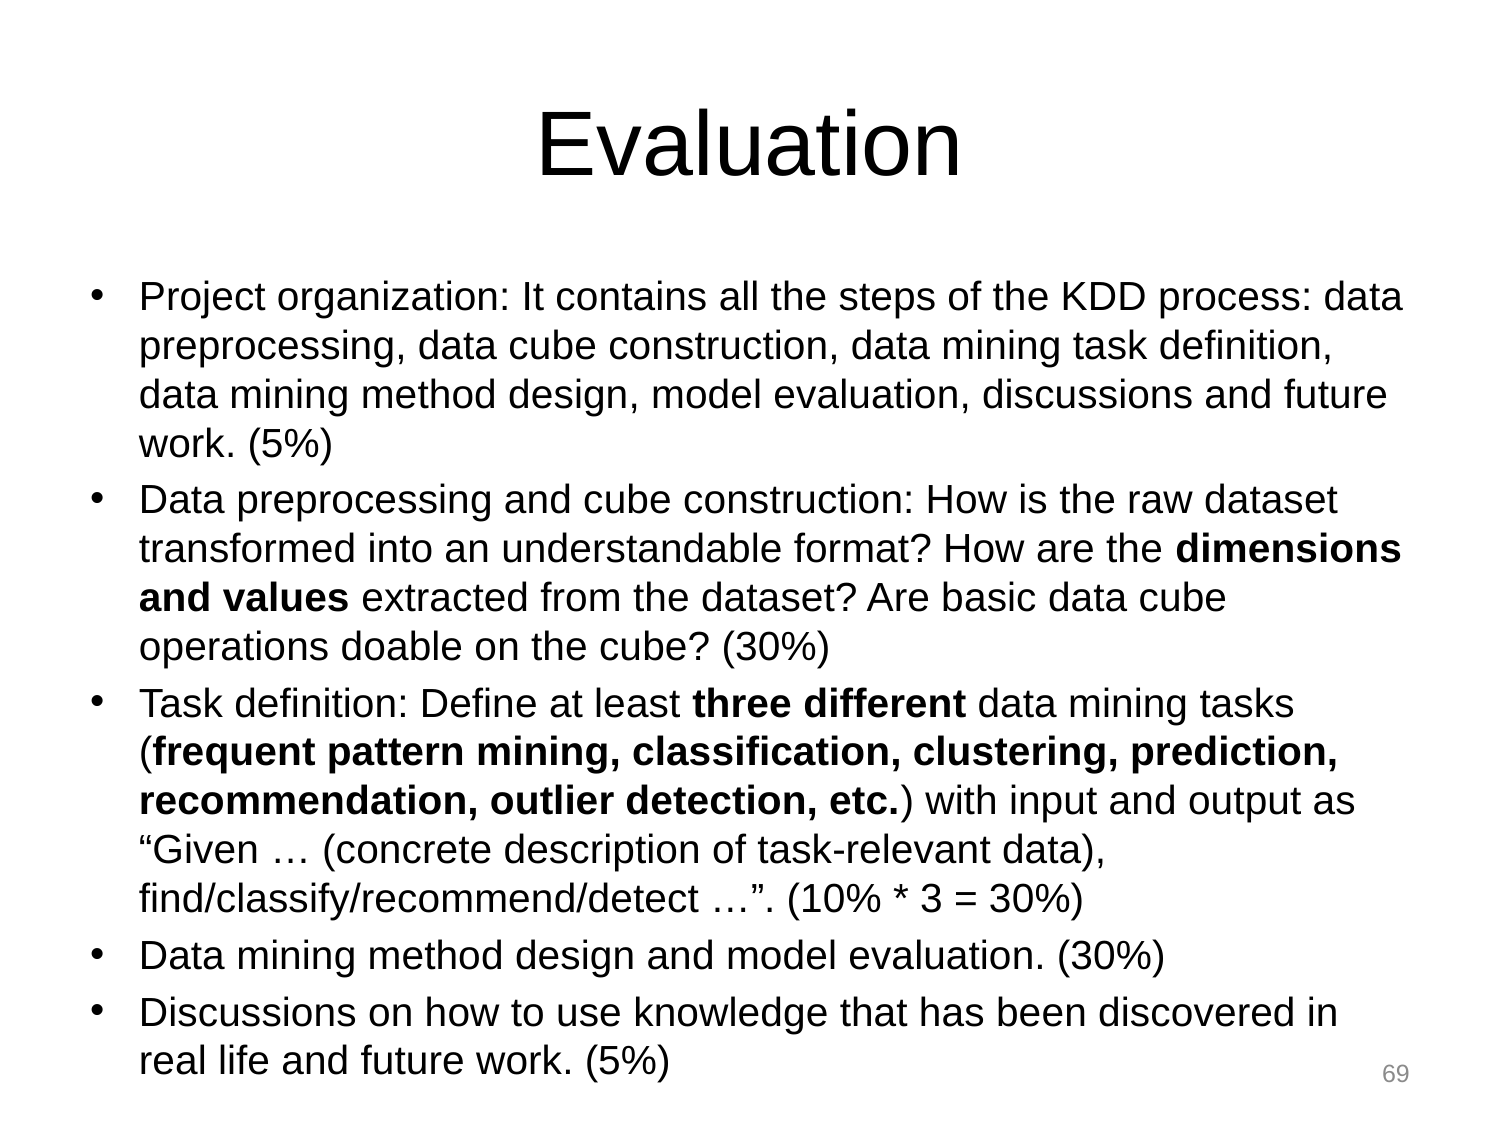

# Evaluation
Project organization: It contains all the steps of the KDD process: data preprocessing, data cube construction, data mining task definition, data mining method design, model evaluation, discussions and future work. (5%)
Data preprocessing and cube construction: How is the raw dataset transformed into an understandable format? How are the dimensions and values extracted from the dataset? Are basic data cube operations doable on the cube? (30%)
Task definition: Define at least three different data mining tasks (frequent pattern mining, classification, clustering, prediction, recommendation, outlier detection, etc.) with input and output as “Given … (concrete description of task-relevant data), find/classify/recommend/detect …”. (10% * 3 = 30%)
Data mining method design and model evaluation. (30%)
Discussions on how to use knowledge that has been discovered in real life and future work. (5%)

69